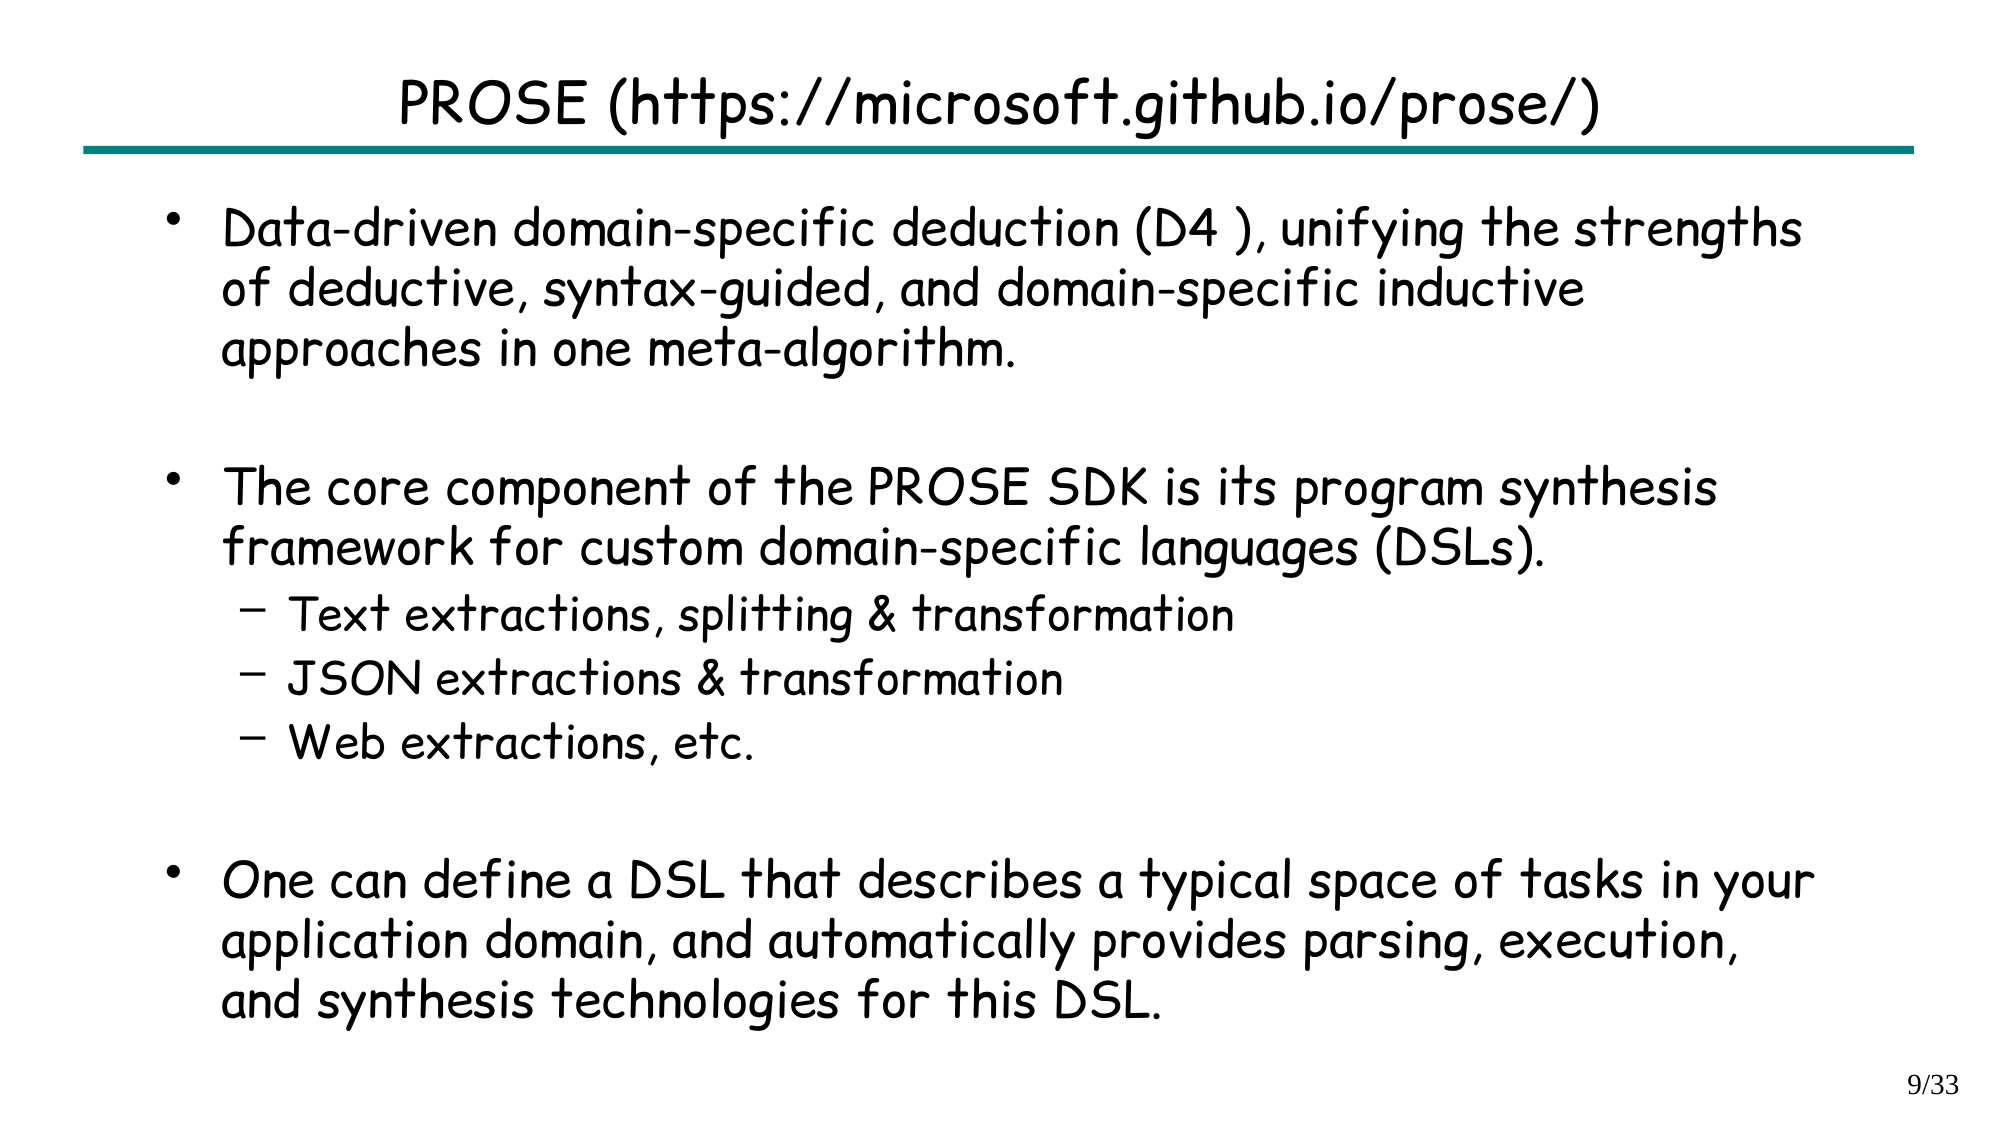

# PROSE (https://microsoft.github.io/prose/)
Data-driven domain-specific deduction (D4 ), unifying the strengths of deductive, syntax-guided, and domain-specific inductive approaches in one meta-algorithm.

The core component of the PROSE SDK is its program synthesis framework for custom domain-specific languages (DSLs).
Text extractions, splitting & transformation
JSON extractions & transformation
Web extractions, etc.

One can define a DSL that describes a typical space of tasks in your application domain, and automatically provides parsing, execution, and synthesis technologies for this DSL.

9/33